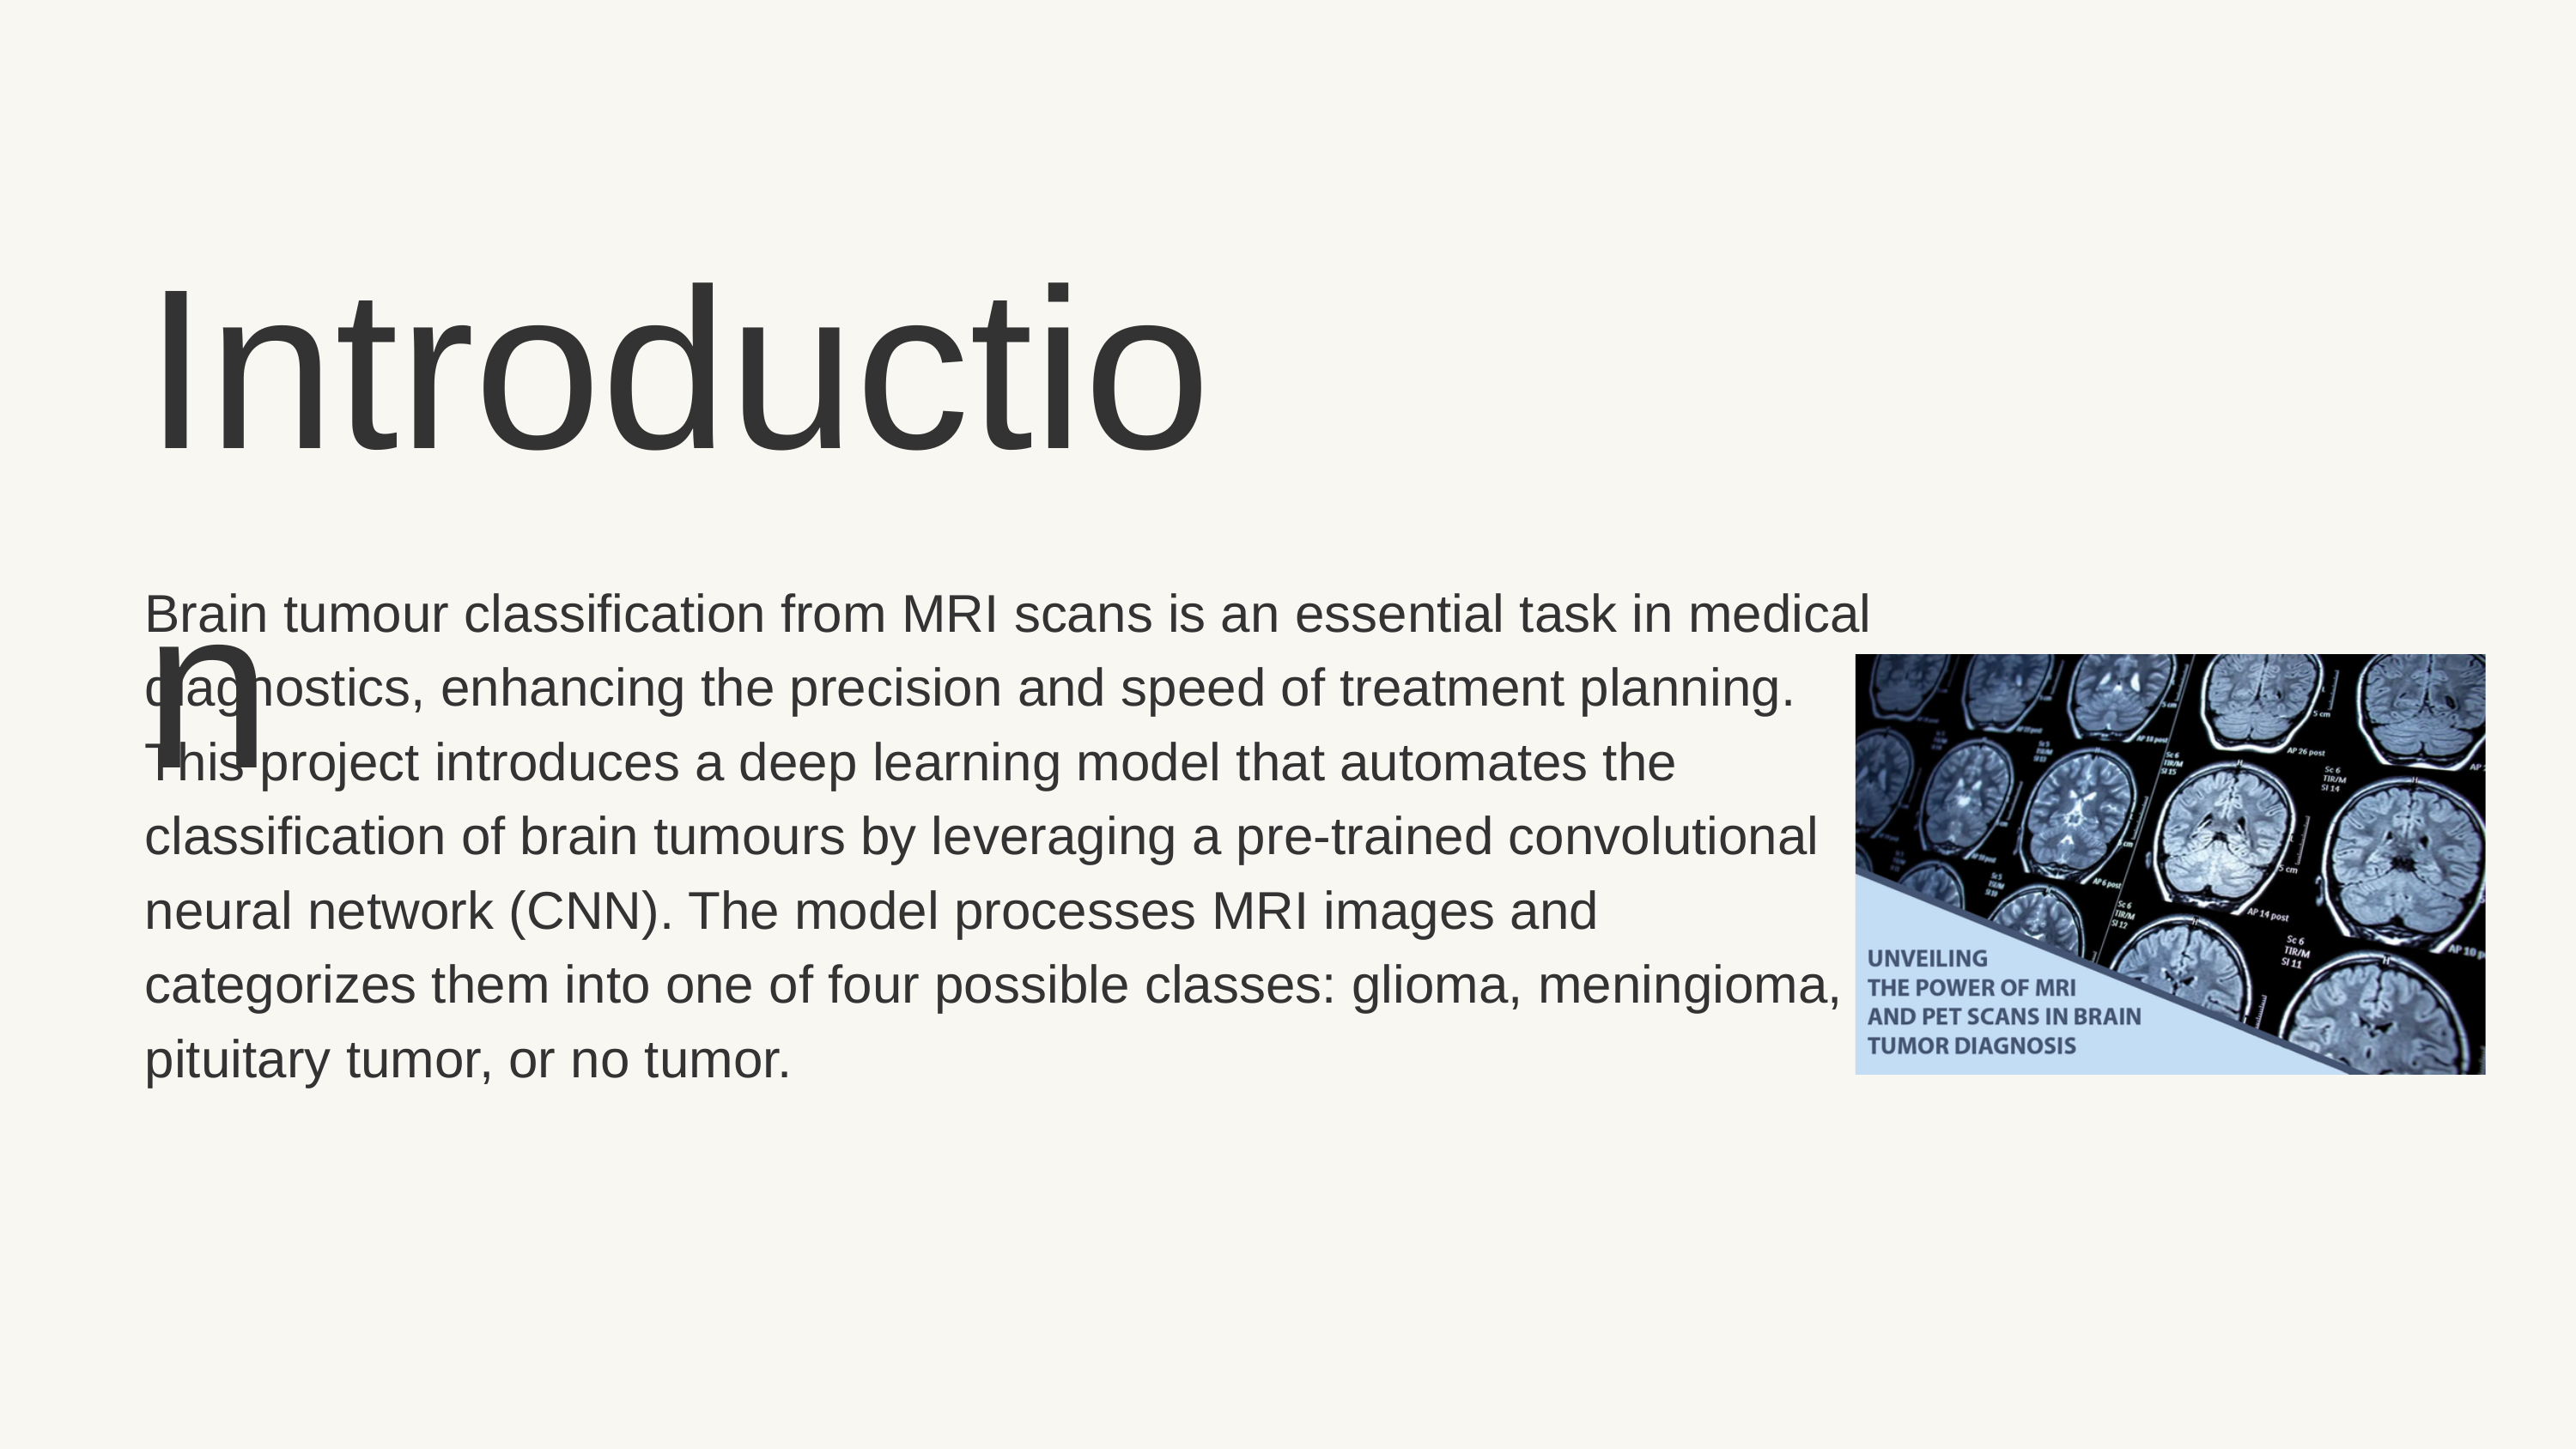

Introduction
Brain tumour classification from MRI scans is an essential task in medical diagnostics, enhancing the precision and speed of treatment planning.
This project introduces a deep learning model that automates the classification of brain tumours by leveraging a pre-trained convolutional neural network (CNN). The model processes MRI images and categorizes them into one of four possible classes: glioma, meningioma, pituitary tumor, or no tumor.